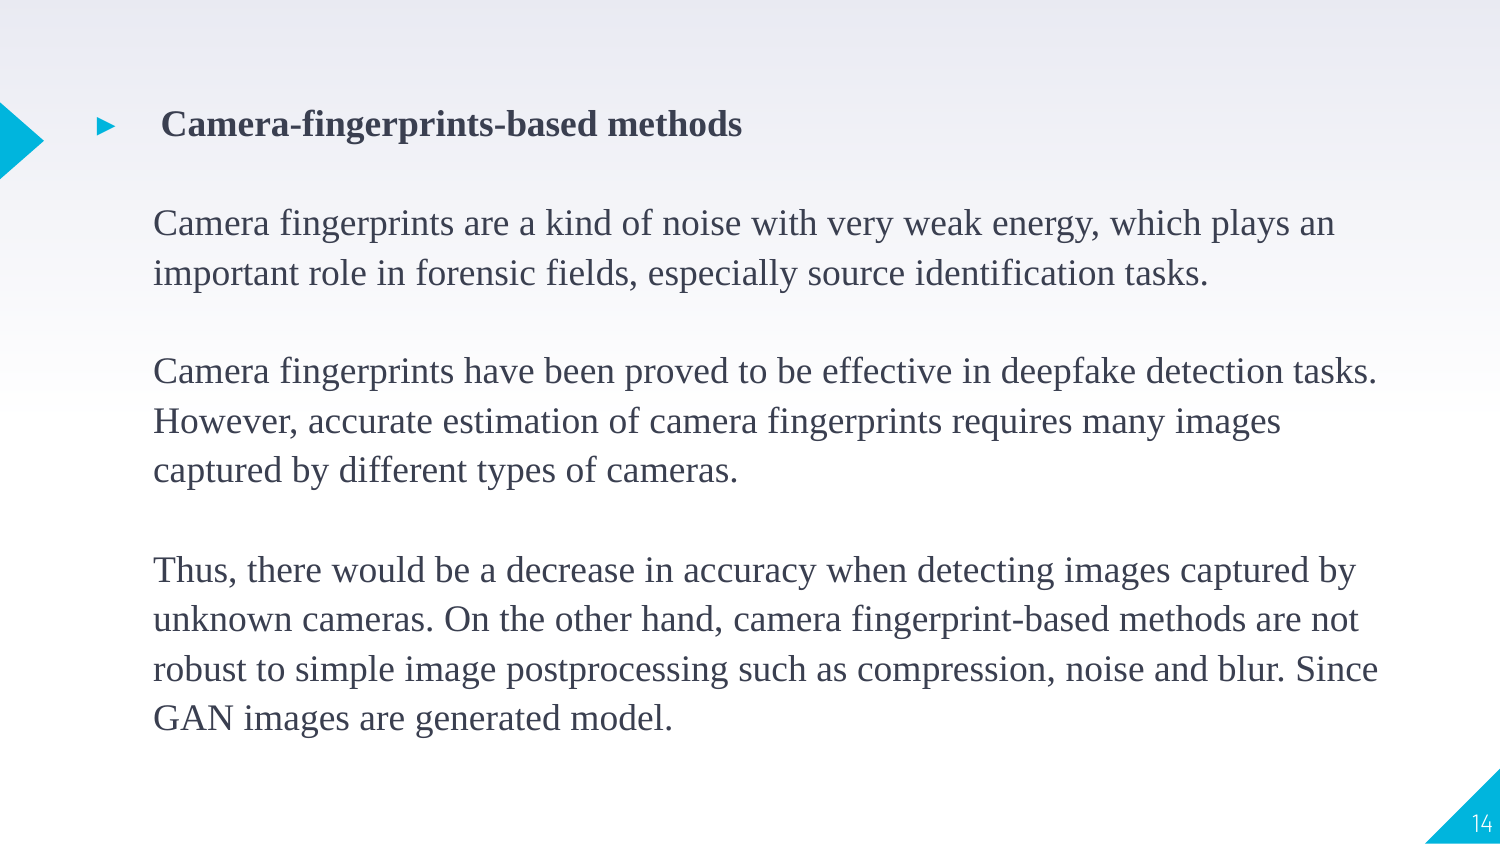

Camera‐fingerprints‐based methods
Camera fingerprints are a kind of noise with very weak energy, which plays an important role in forensic fields, especially source identification tasks.
Camera fingerprints have been proved to be effective in deepfake detection tasks. However, accurate estimation of camera fingerprints requires many images captured by different types of cameras.
Thus, there would be a decrease in accuracy when detecting images captured by unknown cameras. On the other hand, camera fingerprint‐based methods are not robust to simple image postprocessing such as compression, noise and blur. Since GAN images are generated model.
14